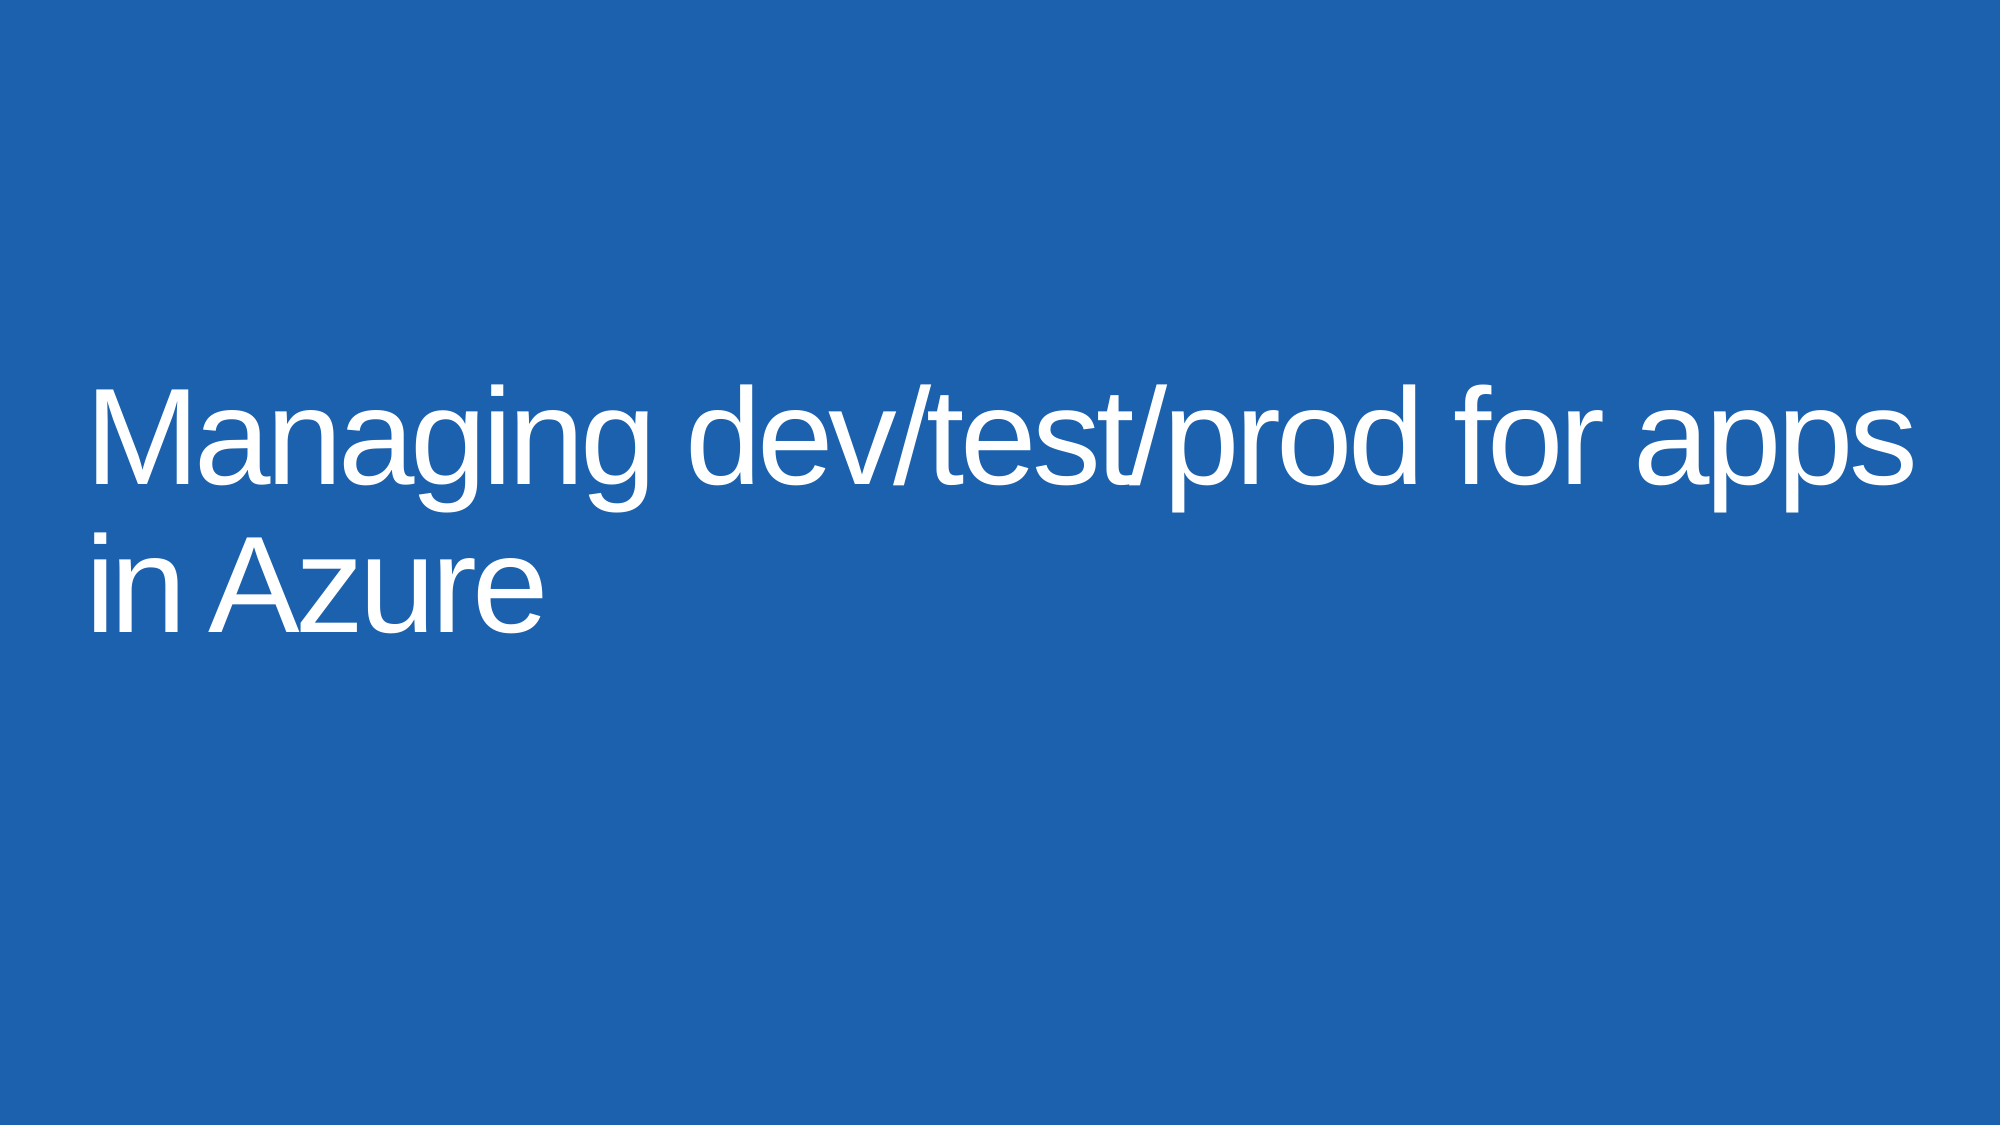

# Managing dev/test/prod for apps in Azure